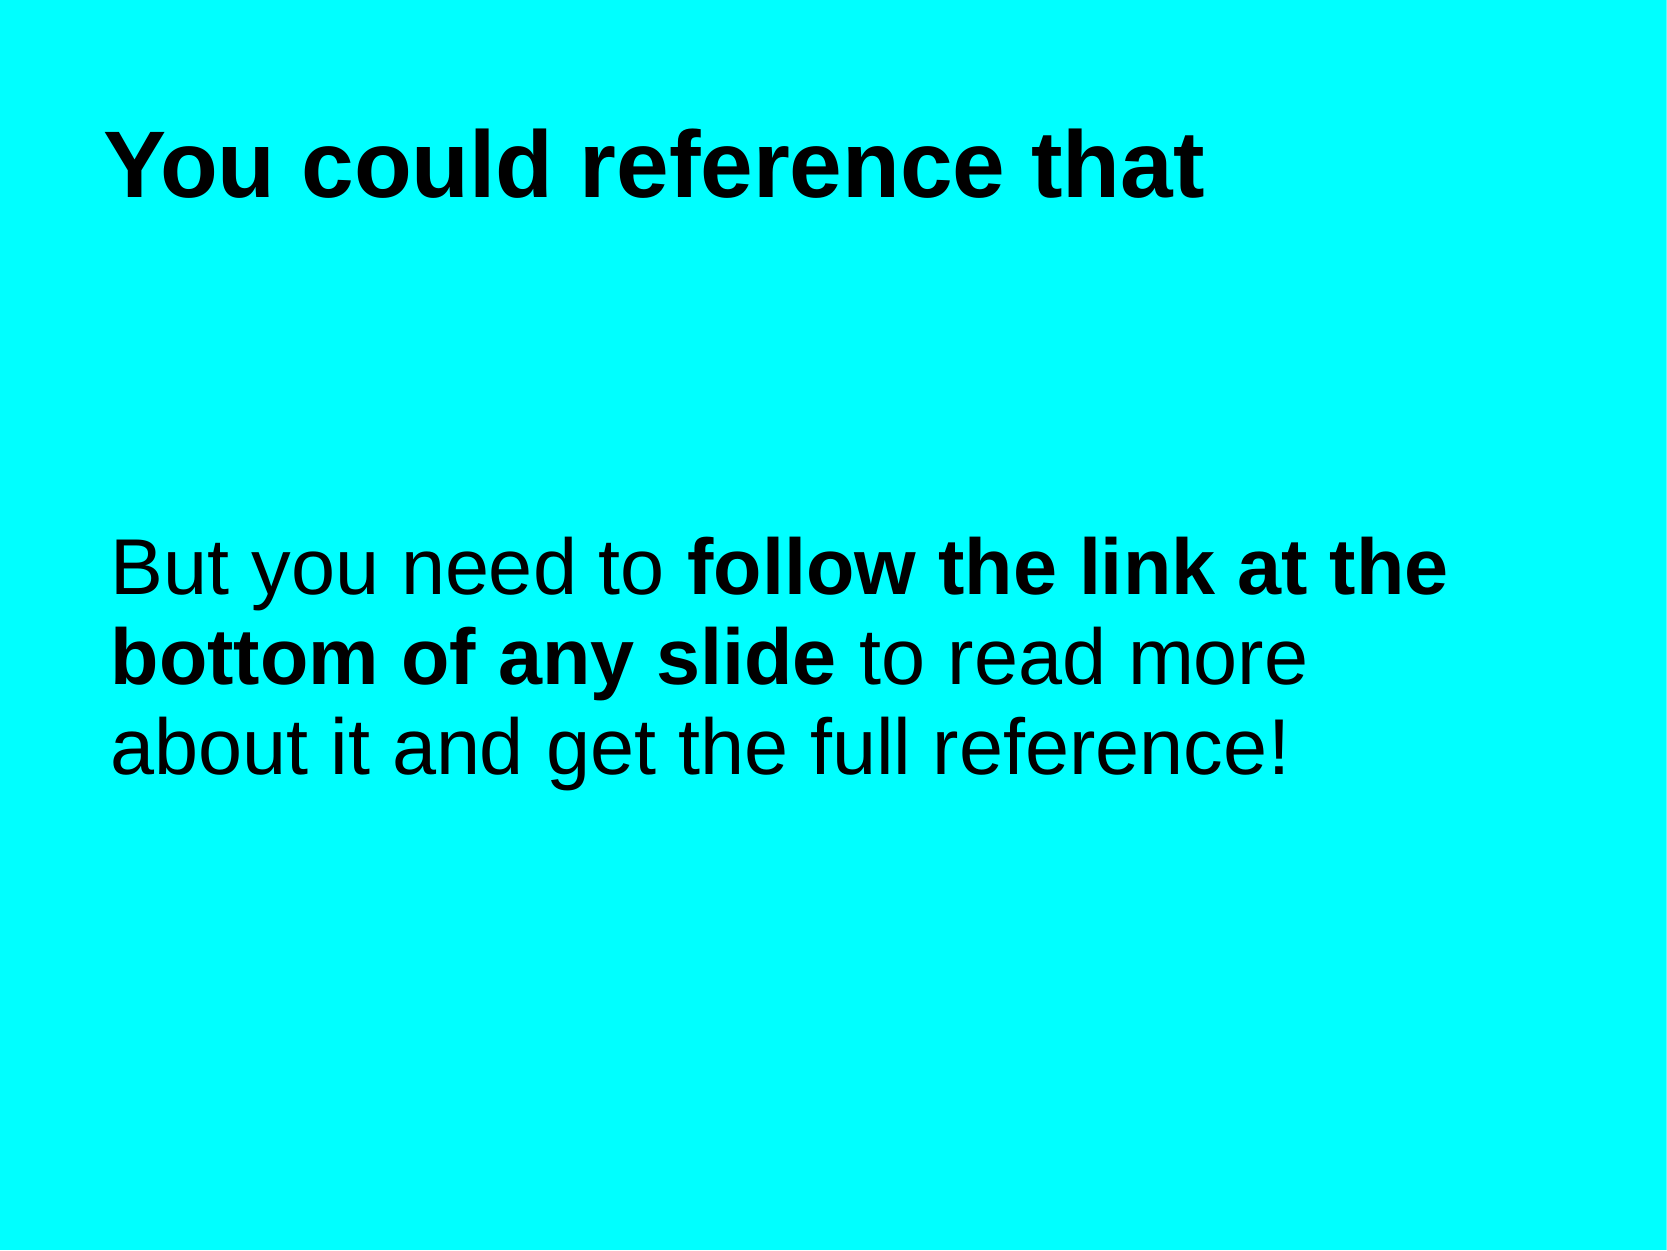

You could reference that
# But you need to follow the link at the bottom of any slide to read more about it and get the full reference!